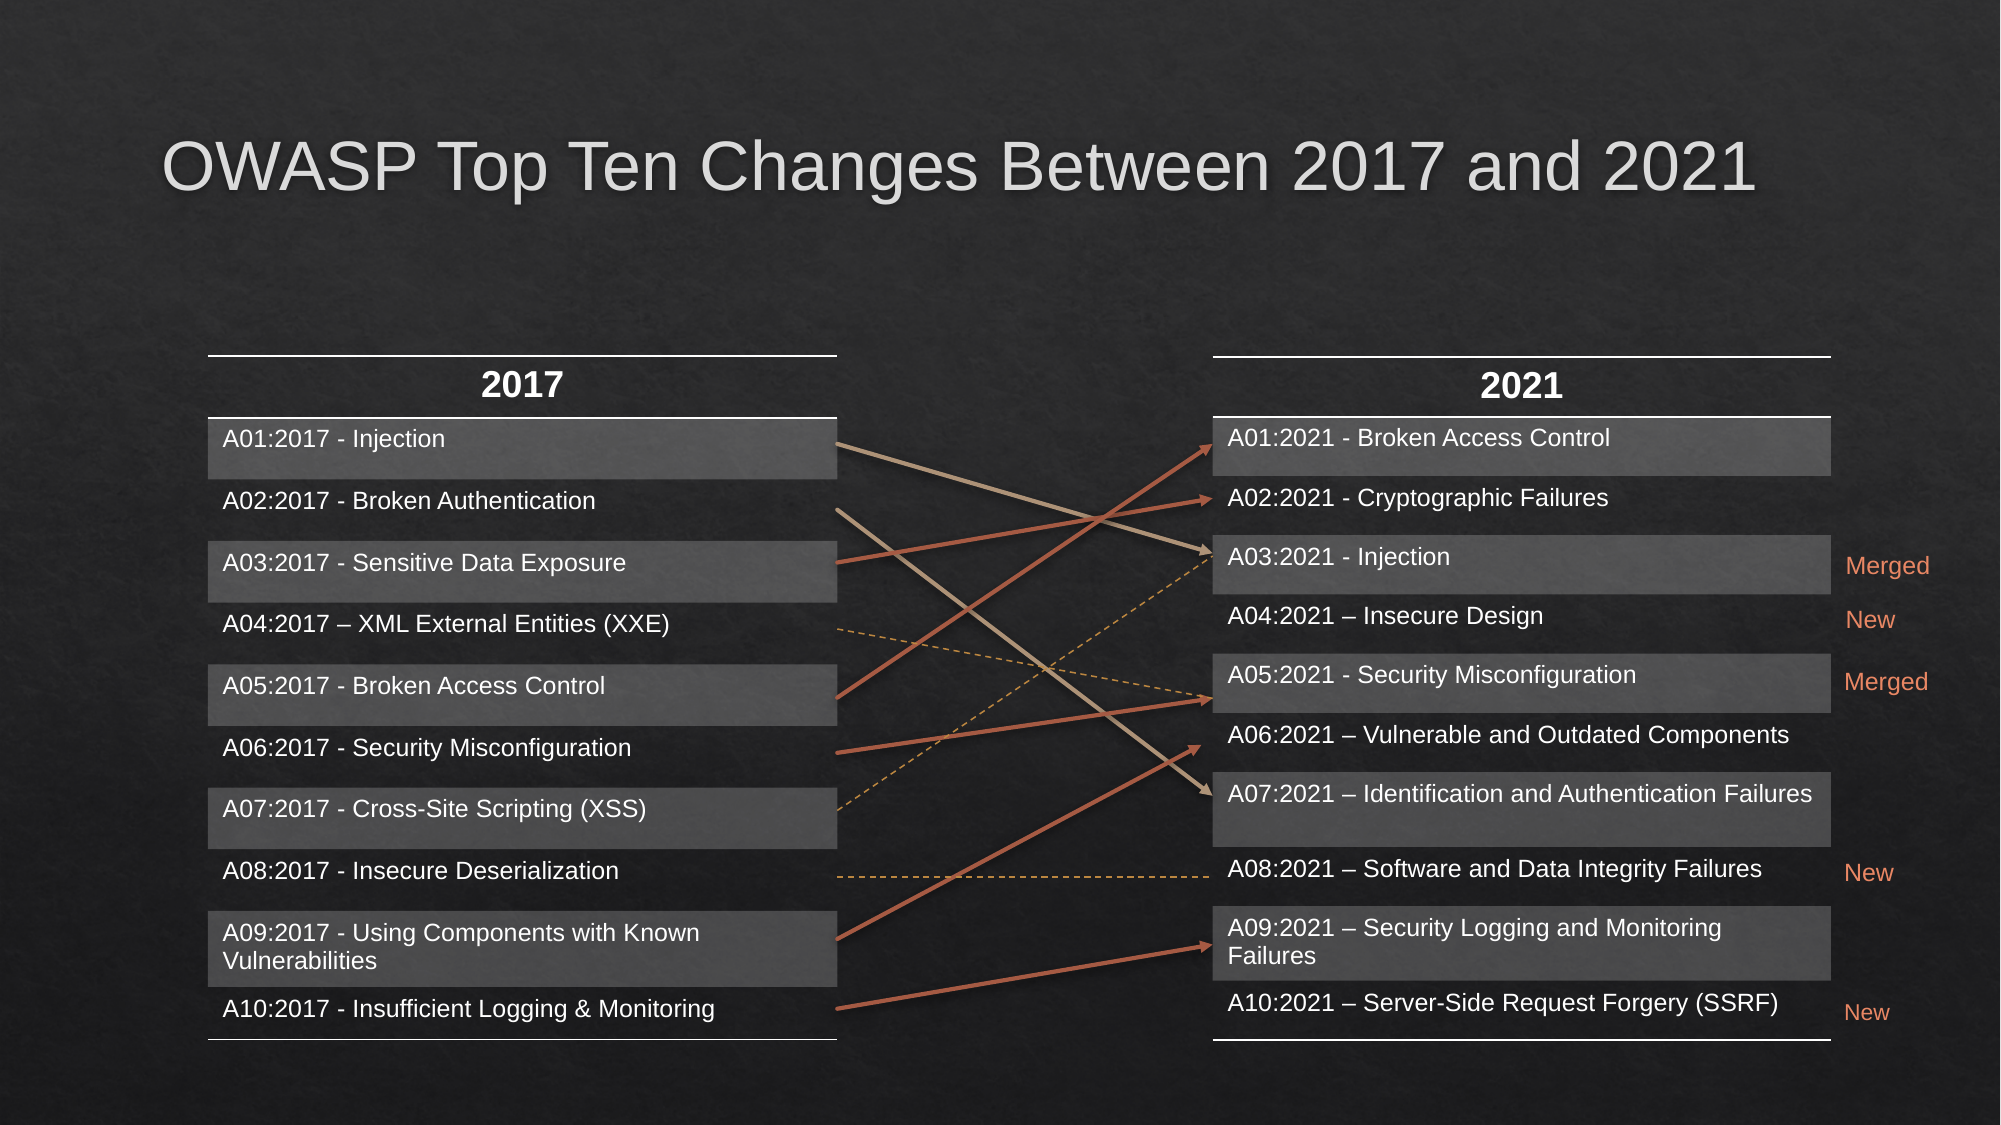

OWASP Top Ten Changes Between 2017 and 2021
| 2017 |
| --- |
| A01:2017 - Injection |
| A02:2017 - Broken Authentication |
| A03:2017 - Sensitive Data Exposure |
| A04:2017 – XML External Entities (XXE) |
| A05:2017 - Broken Access Control |
| A06:2017 - Security Misconfiguration |
| A07:2017 - Cross-Site Scripting (XSS) |
| A08:2017 - Insecure Deserialization |
| A09:2017 - Using Components with Known Vulnerabilities |
| A10:2017 - Insufficient Logging & Monitoring |
| 2021 |
| --- |
| A01:2021 - Broken Access Control |
| A02:2021 - Cryptographic Failures |
| A03:2021 - Injection |
| A04:2021 – Insecure Design |
| A05:2021 - Security Misconfiguration |
| A06:2021 – Vulnerable and Outdated Components |
| A07:2021 – Identification and Authentication Failures |
| A08:2021 – Software and Data Integrity Failures |
| A09:2021 – Security Logging and Monitoring Failures |
| A10:2021 – Server-Side Request Forgery (SSRF) |
Merged
New
Merged
New
New